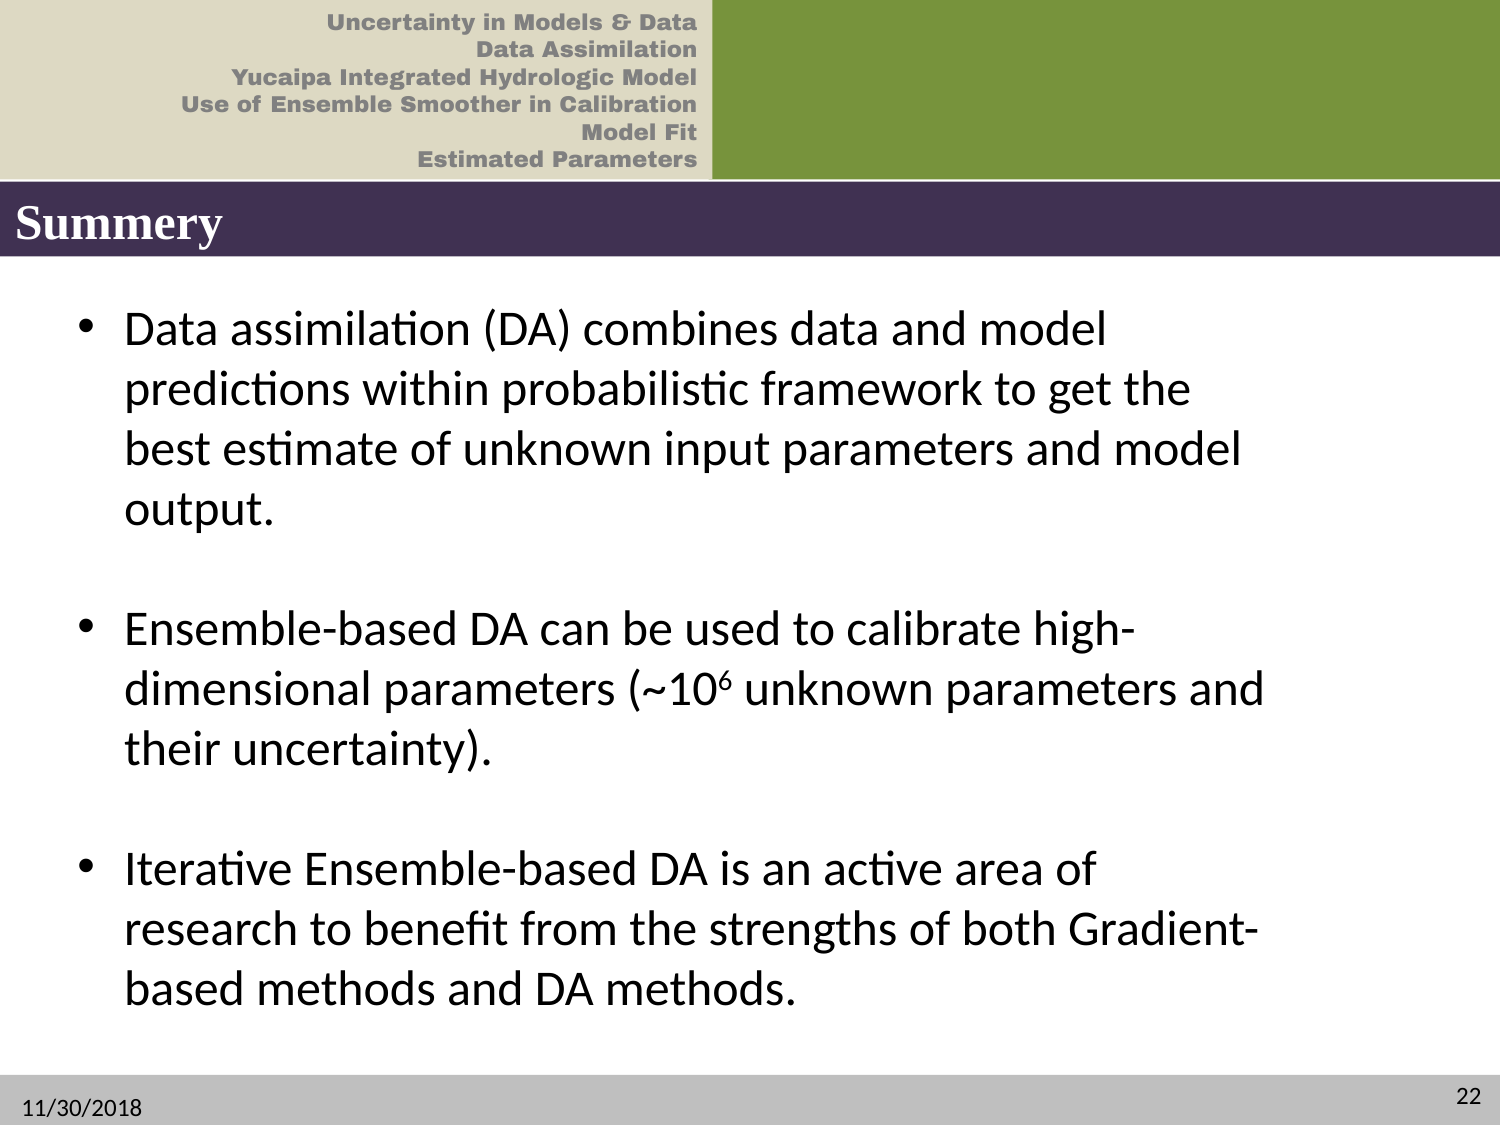

Uncertainty in Models & Data
Data Assimilation
Yucaipa Integrated Hydrologic Model
Use of Ensemble Smoother in Calibration
Model Fit
Estimated Parameters

Summery
Data assimilation (DA) combines data and model predictions within probabilistic framework to get the best estimate of unknown input parameters and model output.

Ensemble-based DA can be used to calibrate high-dimensional parameters (~106 unknown parameters and their uncertainty).

Iterative Ensemble-based DA is an active area of research to benefit from the strengths of both Gradient-based methods and DA methods.
22

11/30/2018